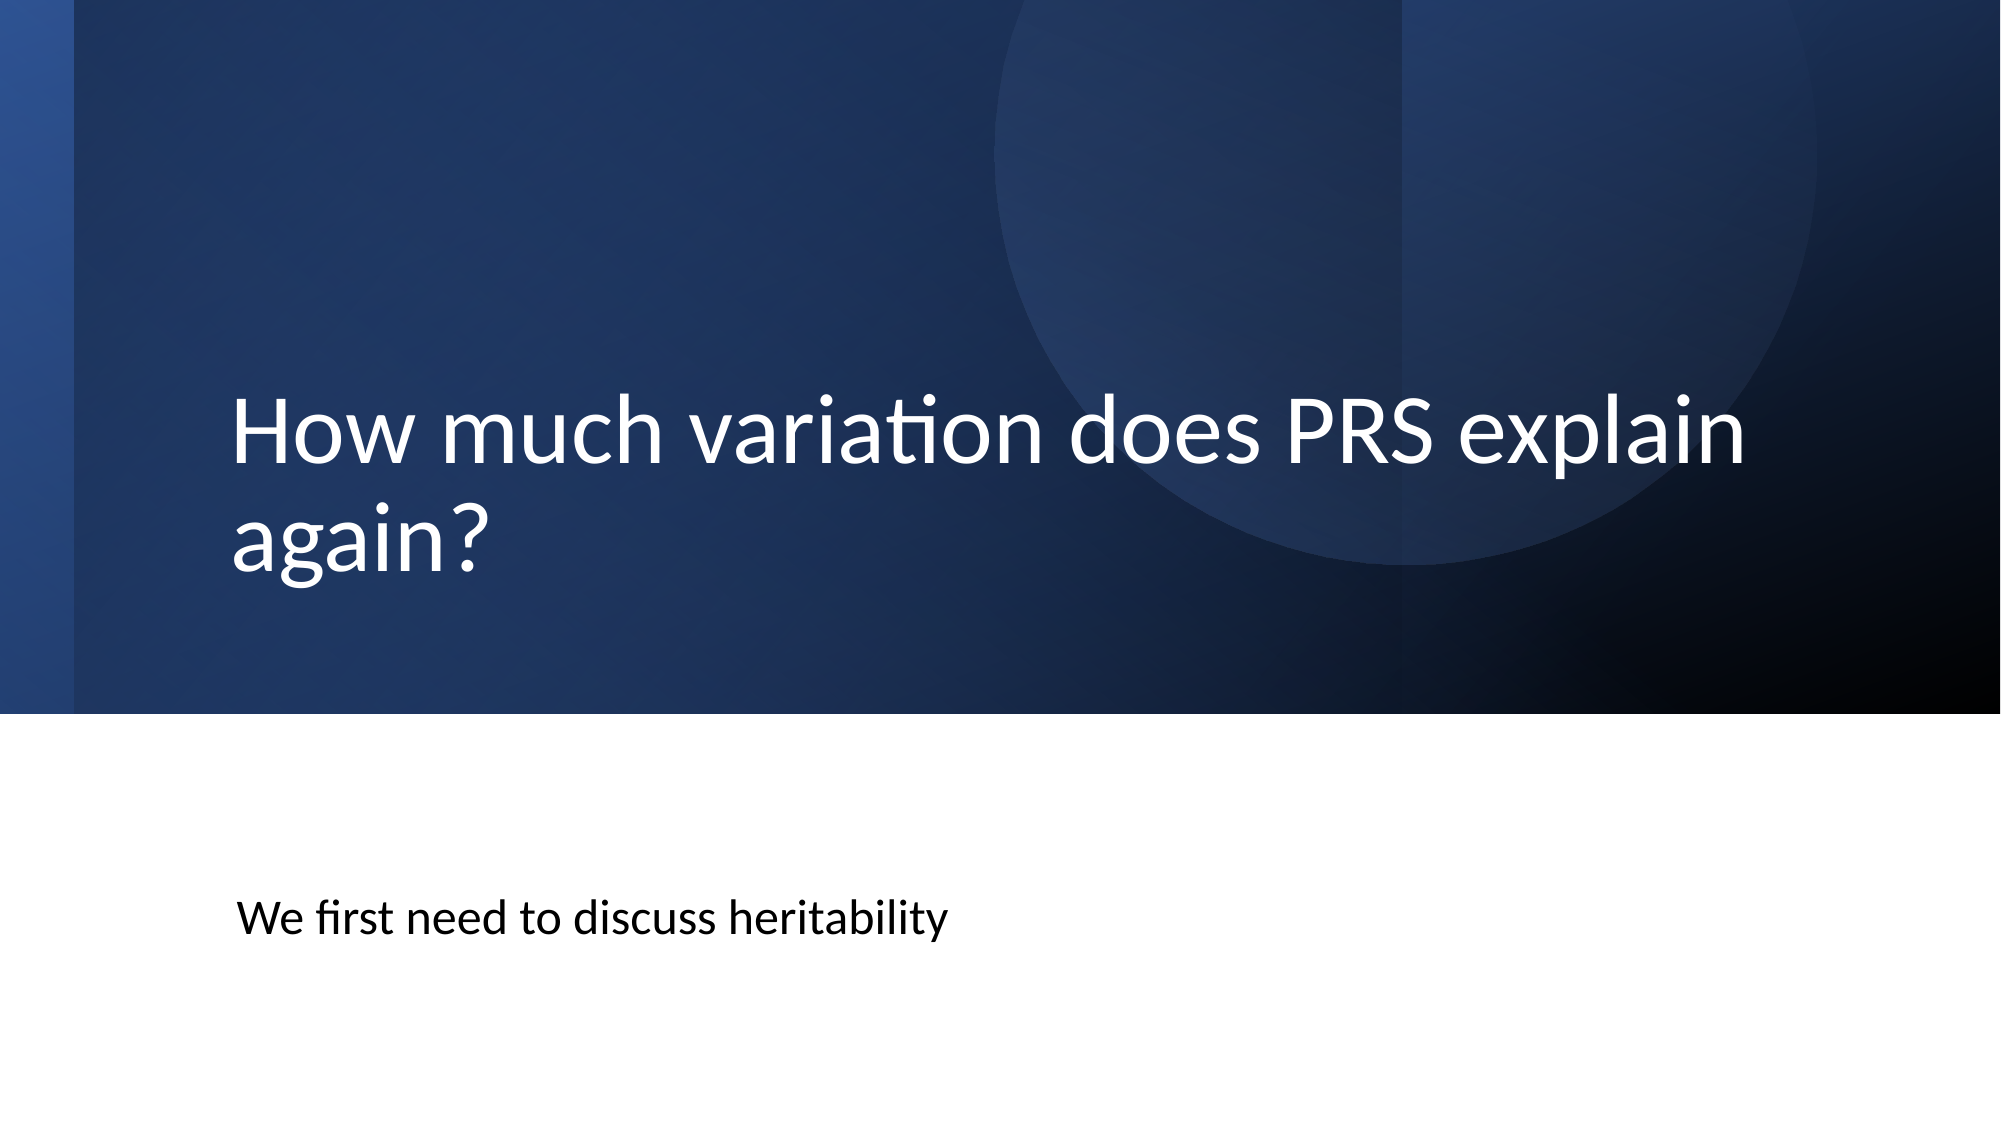

# How much variation does PRS explain again?
We first need to discuss heritability